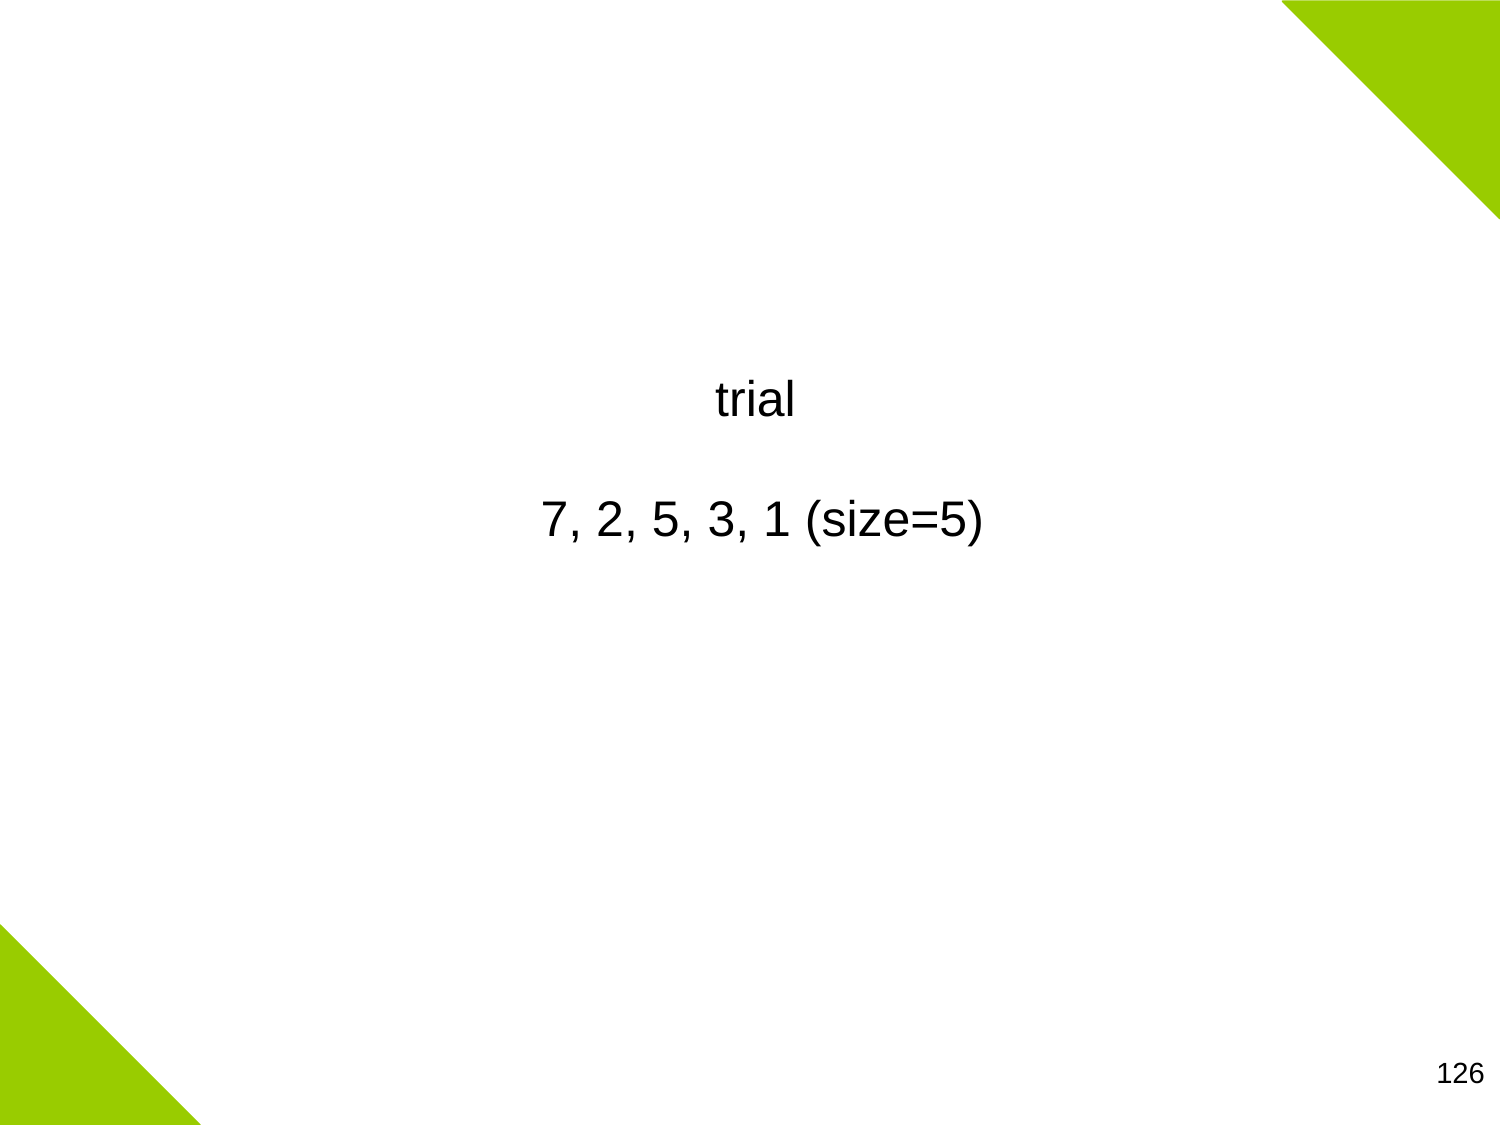

trial

7, 2, 5, 3, 1 (size=5)

126